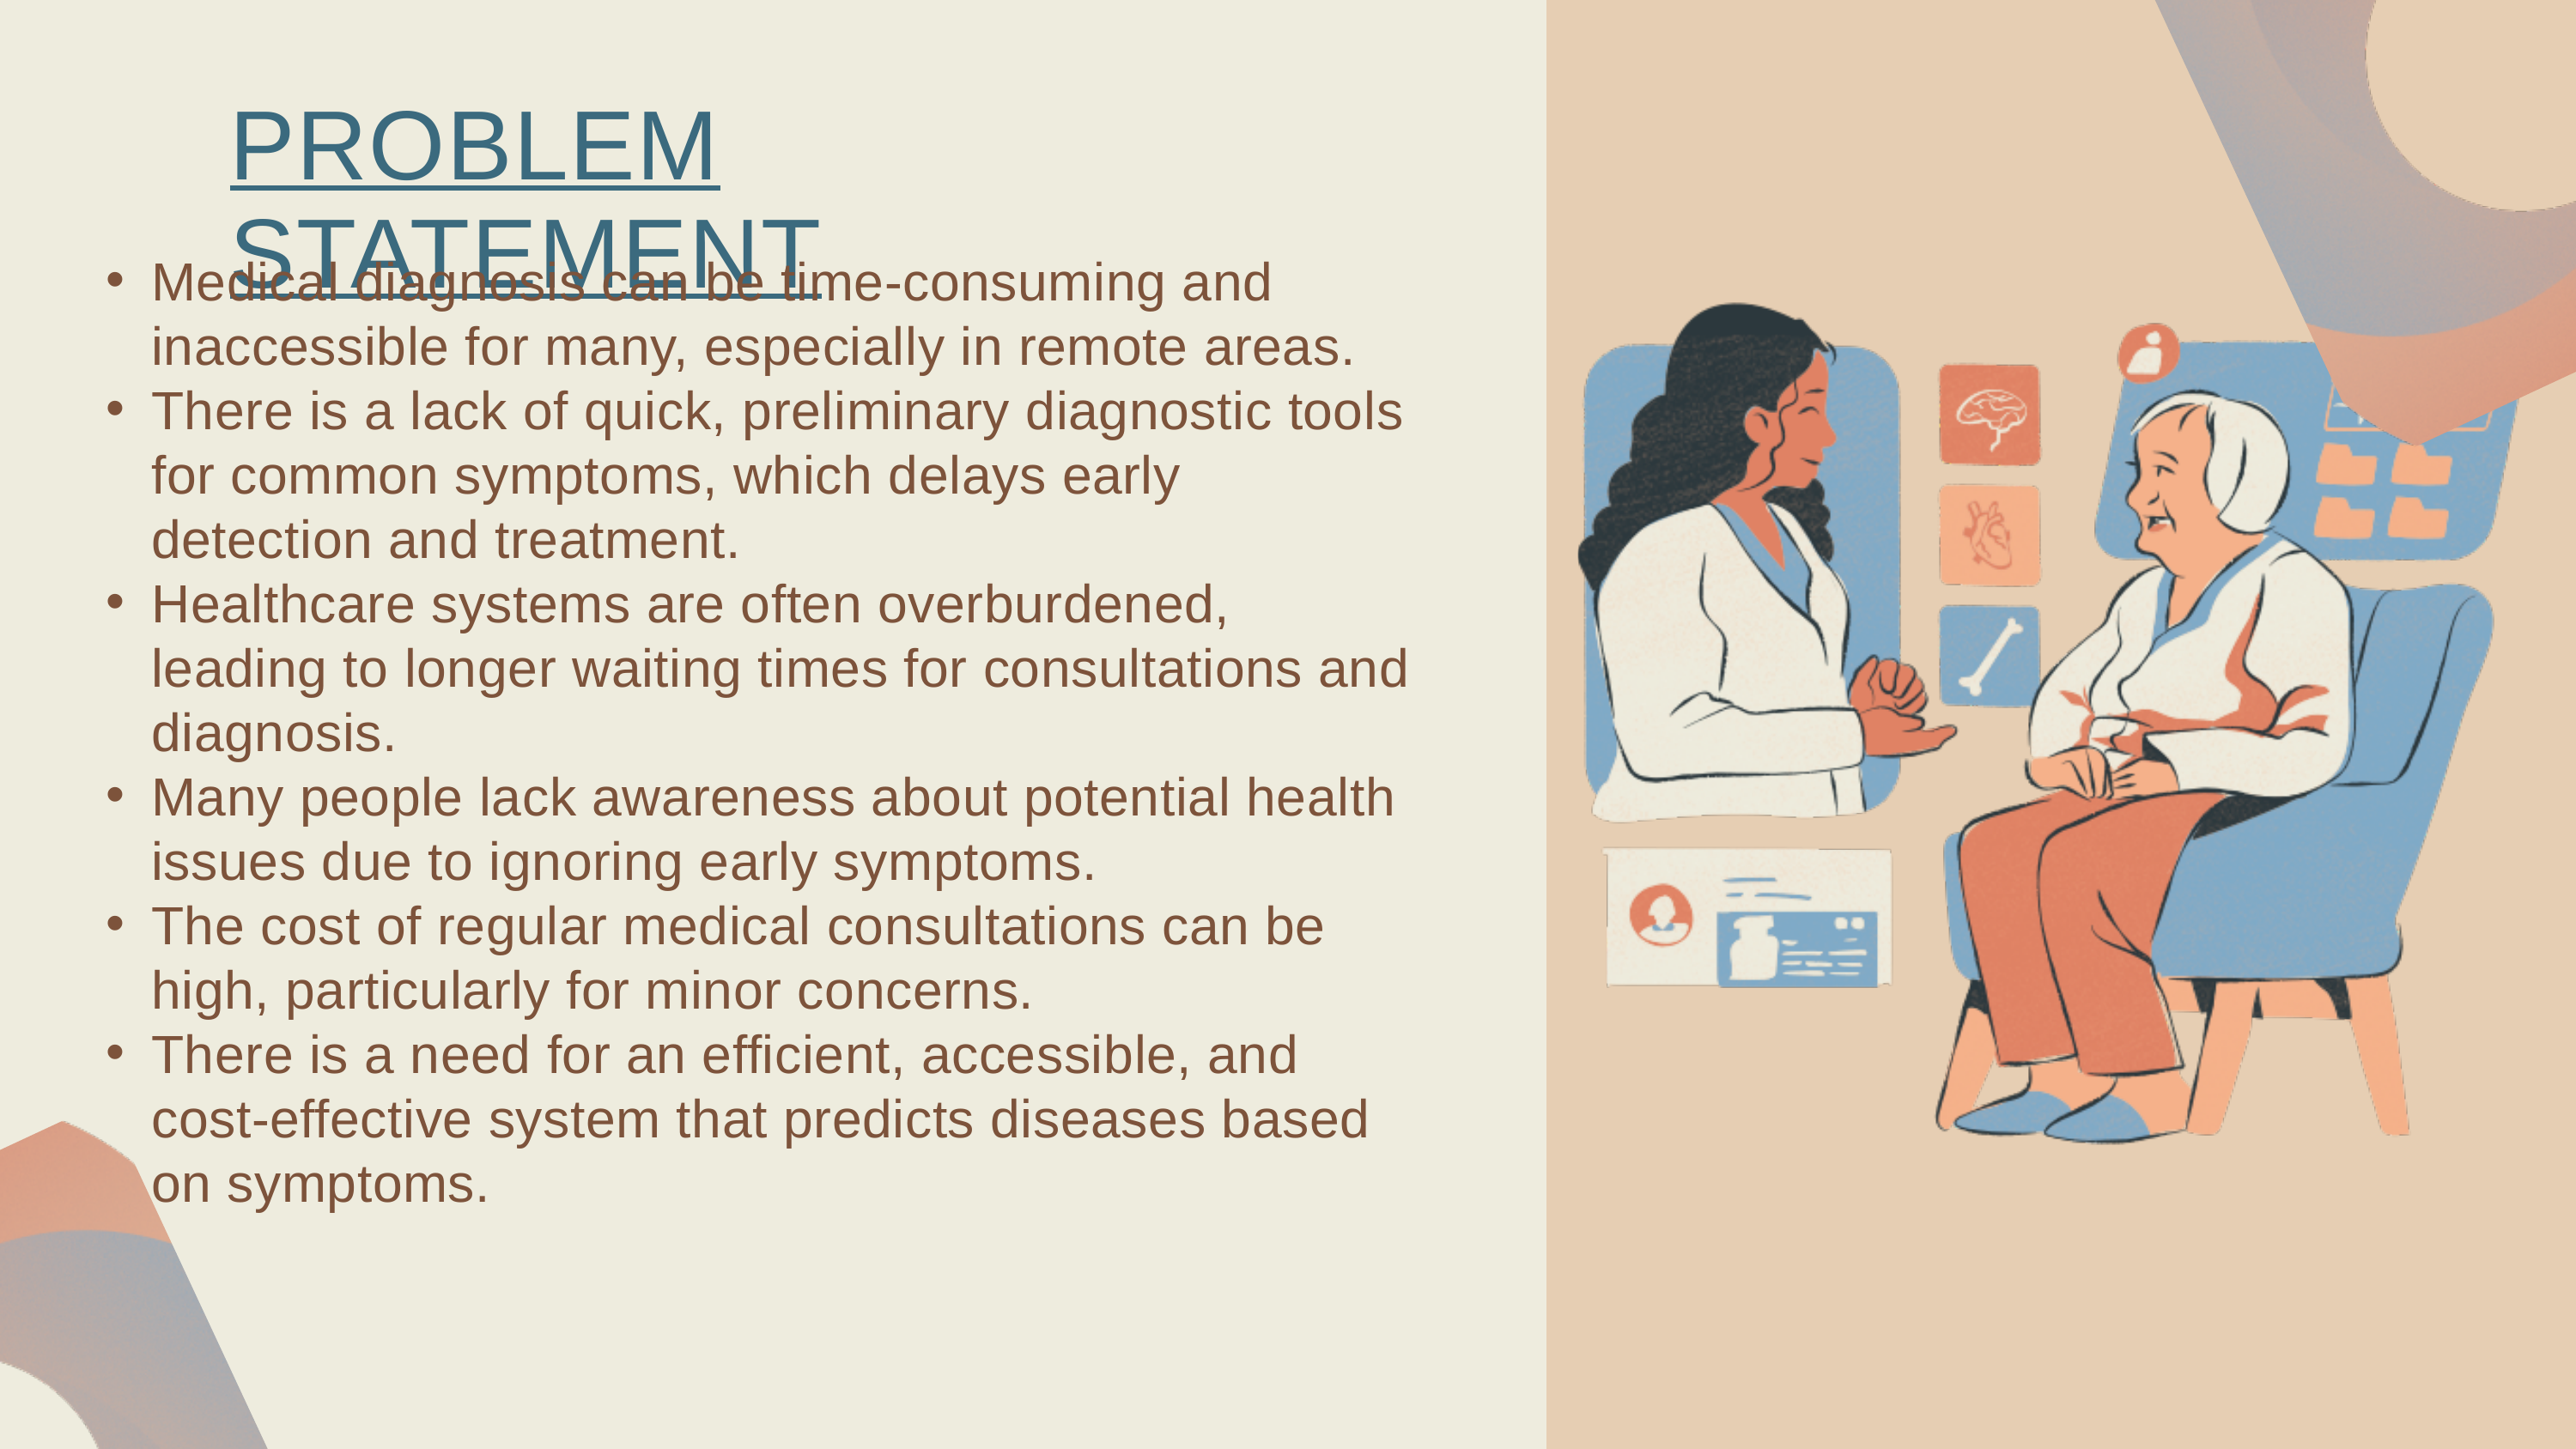

PROBLEM STATEMENT
Medical diagnosis can be time-consuming and inaccessible for many, especially in remote areas.
There is a lack of quick, preliminary diagnostic tools for common symptoms, which delays early detection and treatment.
Healthcare systems are often overburdened, leading to longer waiting times for consultations and diagnosis.
Many people lack awareness about potential health issues due to ignoring early symptoms.
The cost of regular medical consultations can be high, particularly for minor concerns.
There is a need for an efficient, accessible, and cost-effective system that predicts diseases based on symptoms.